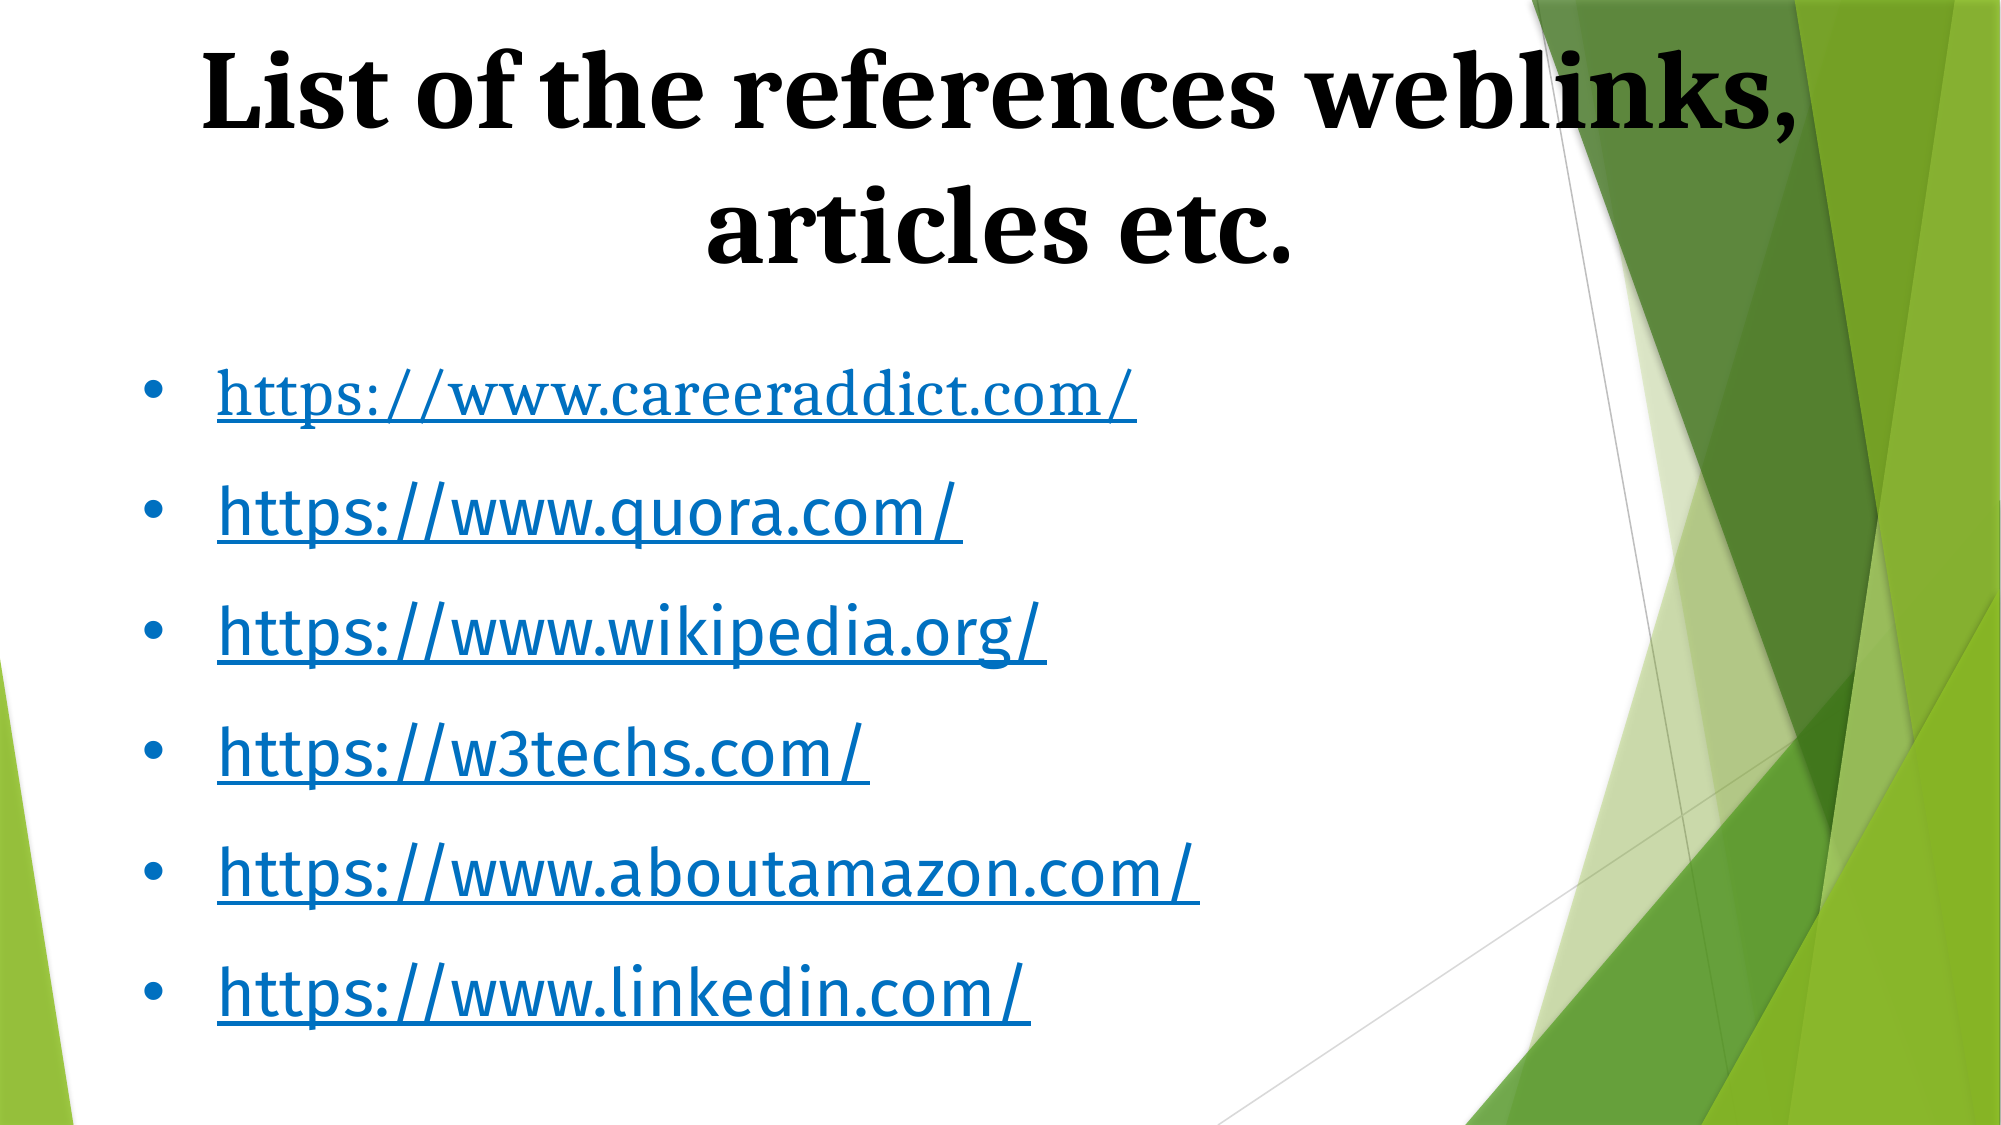

List of the references weblinks, articles etc.
https://www.careeraddict.com/
https://www.quora.com/
https://www.wikipedia.org/
https://w3techs.com/
https://www.aboutamazon.com/
https://www.linkedin.com/